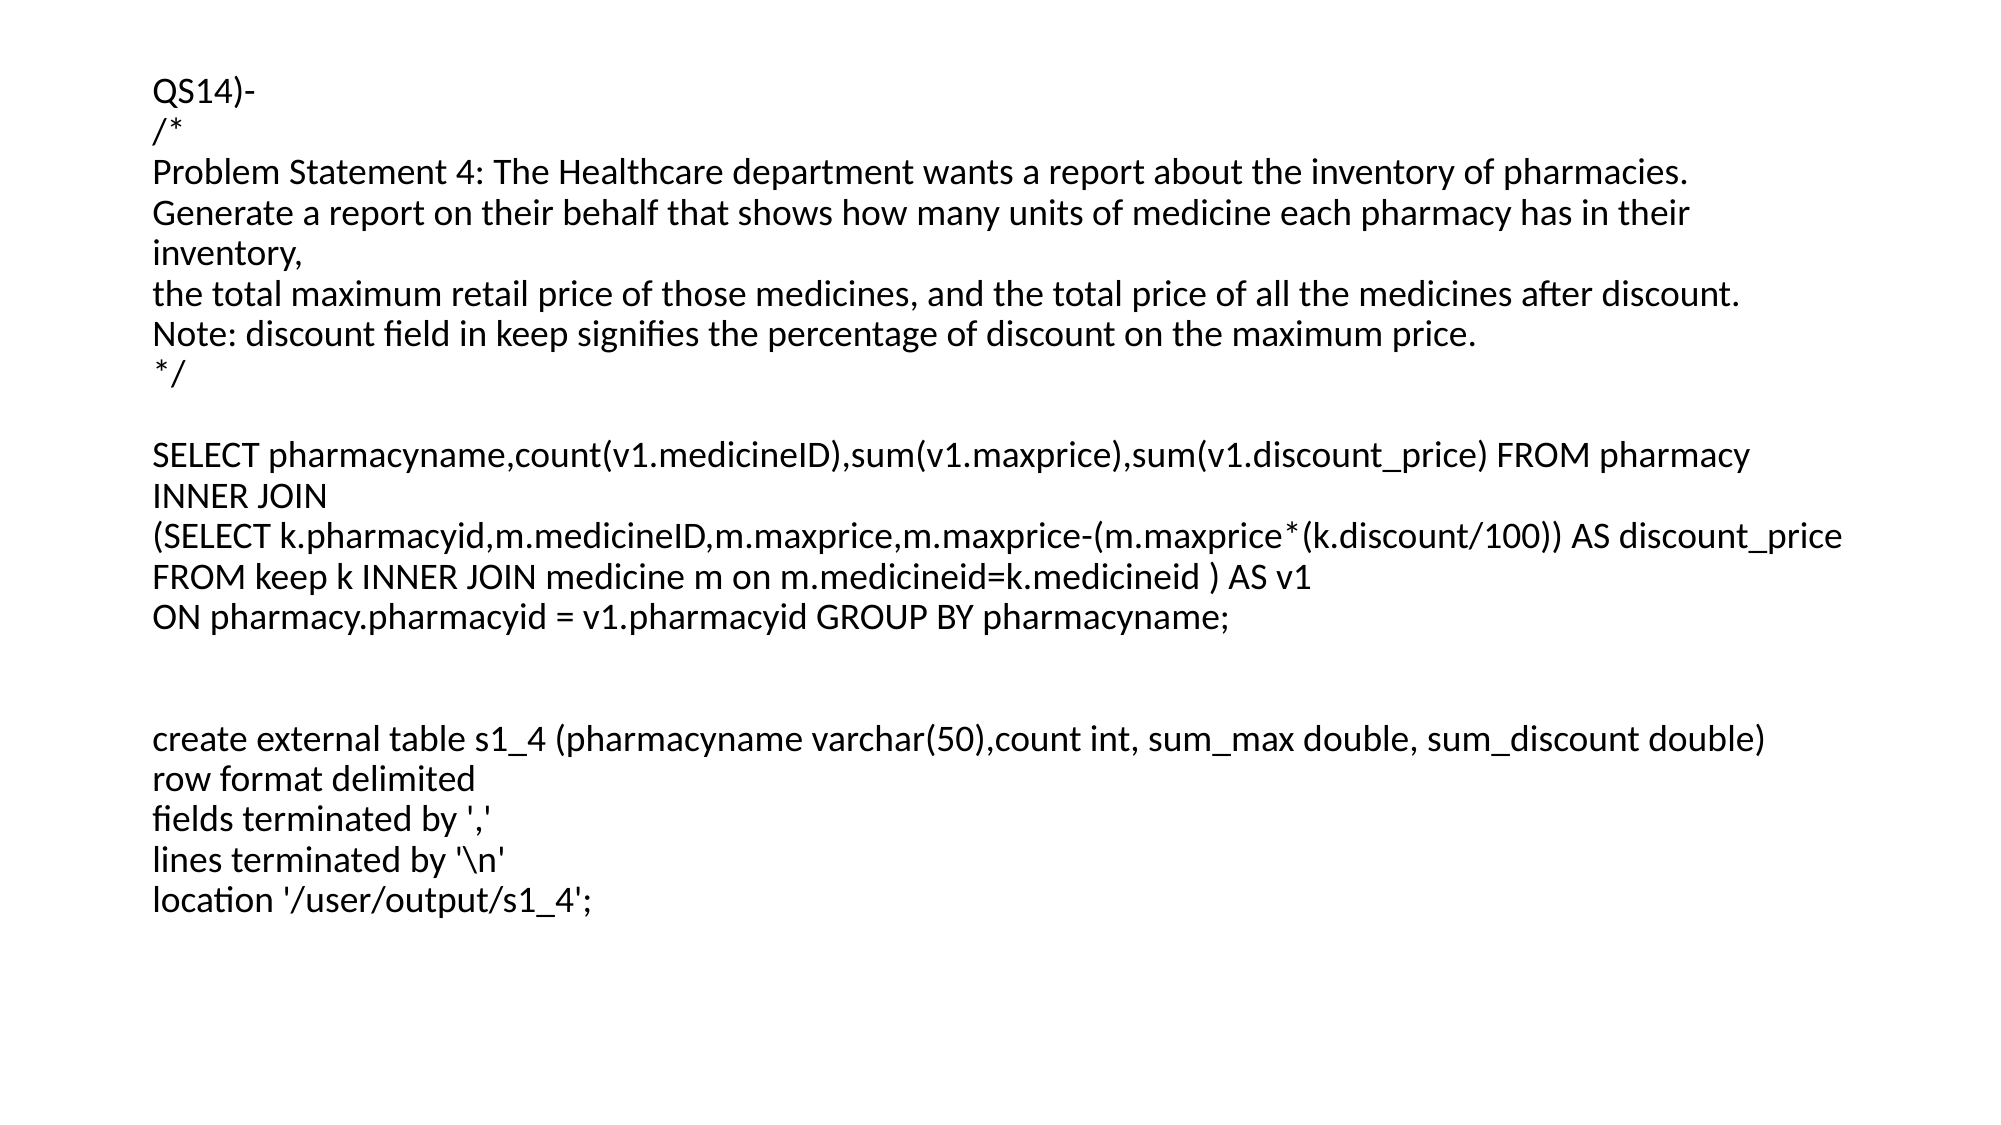

# QS14)- /* Problem Statement 4: The Healthcare department wants a report about the inventory of pharmacies. Generate a report on their behalf that shows how many units of medicine each pharmacy has in their inventory, the total maximum retail price of those medicines, and the total price of all the medicines after discount. Note: discount field in keep signifies the percentage of discount on the maximum price. */ SELECT pharmacyname,count(v1.medicineID),sum(v1.maxprice),sum(v1.discount_price) FROM pharmacy INNER JOIN (SELECT k.pharmacyid,m.medicineID,m.maxprice,m.maxprice-(m.maxprice*(k.discount/100)) AS discount_price FROM keep k INNER JOIN medicine m on m.medicineid=k.medicineid ) AS v1 ON pharmacy.pharmacyid = v1.pharmacyid GROUP BY pharmacyname; create external table s1_4 (pharmacyname varchar(50),count int, sum_max double, sum_discount double) row format delimited fields terminated by ',' lines terminated by '\n' location '/user/output/s1_4';